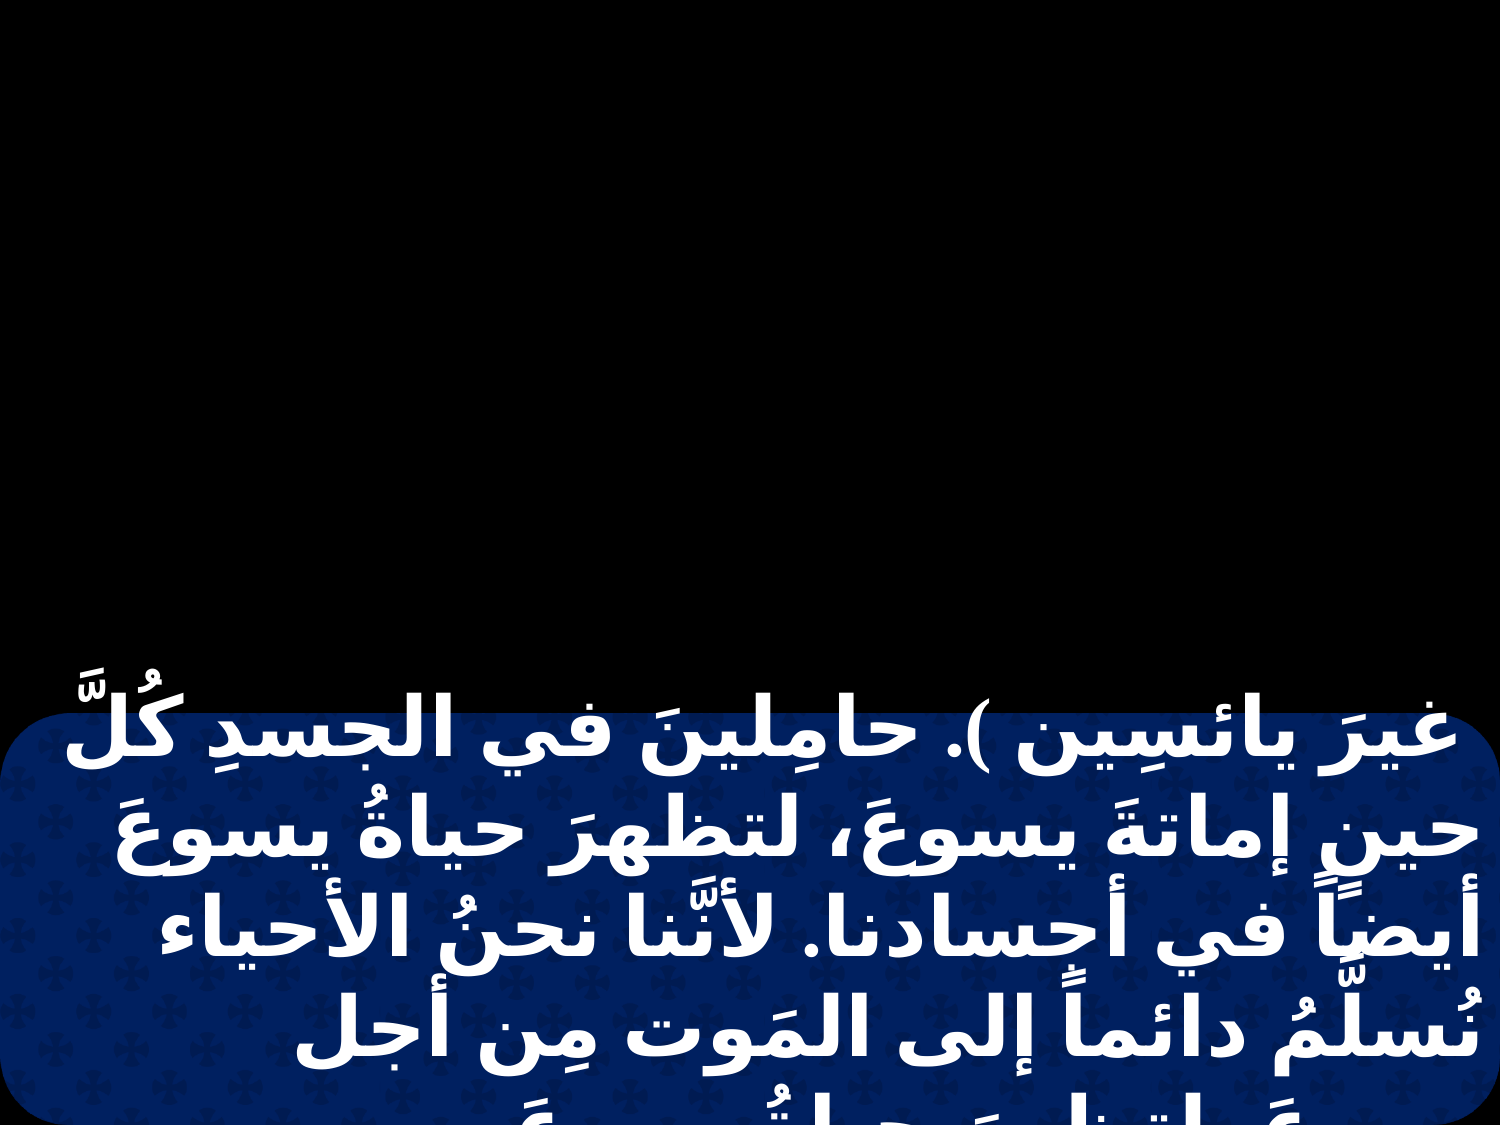

غيرَ يائسِين ). حامِلينَ في الجسدِ كُلَّ حينٍ إماتةَ يسوعَ، لتظهرَ حياةُ يسوعَ أيضاً في أجسادنا. لأنَّنا نحنُ الأحياء نُسلَّمُ دائماً إلى المَوت مِن أجل يسوعَ، لتظهرَ حياةُ يسوعَ